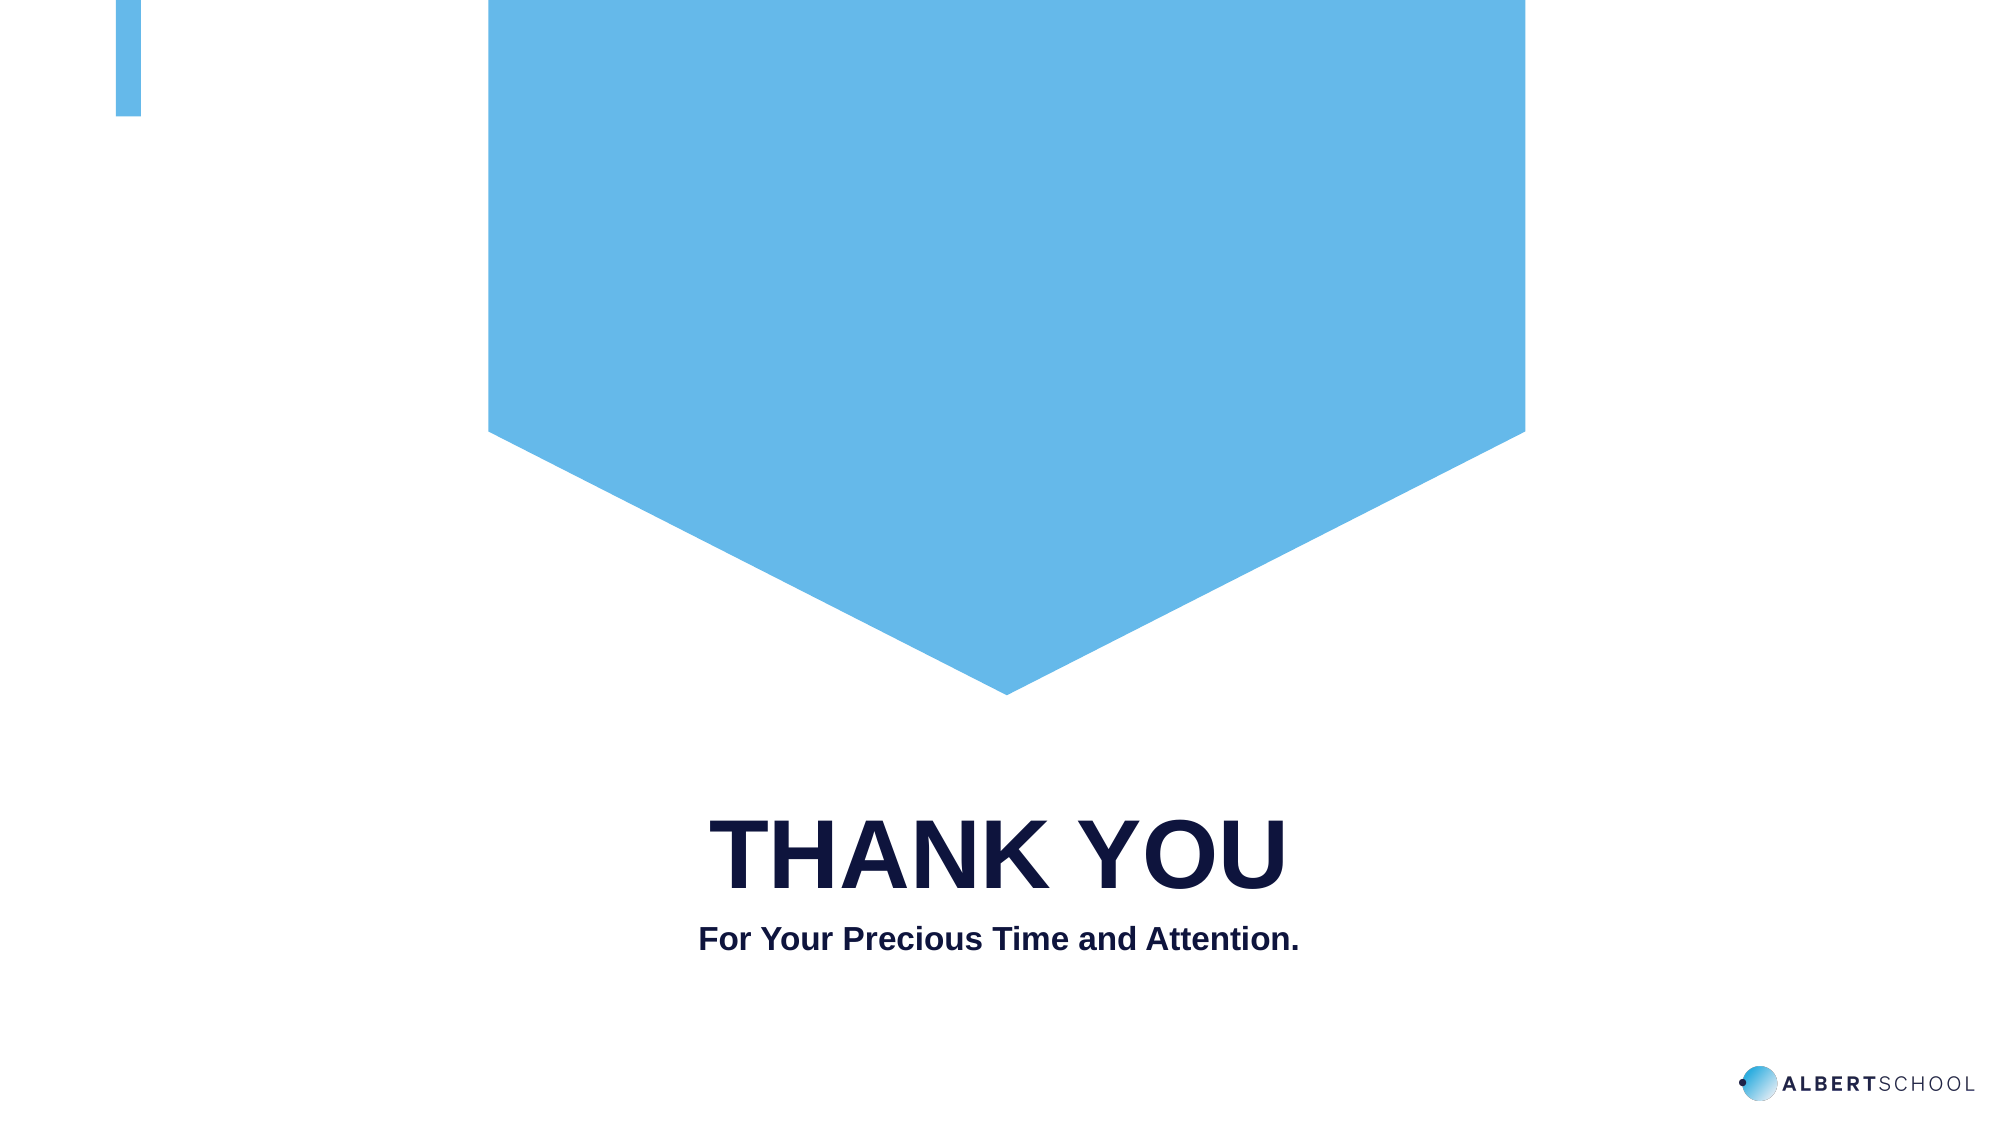

# THANK YOU
For Your Precious Time and Attention.
43